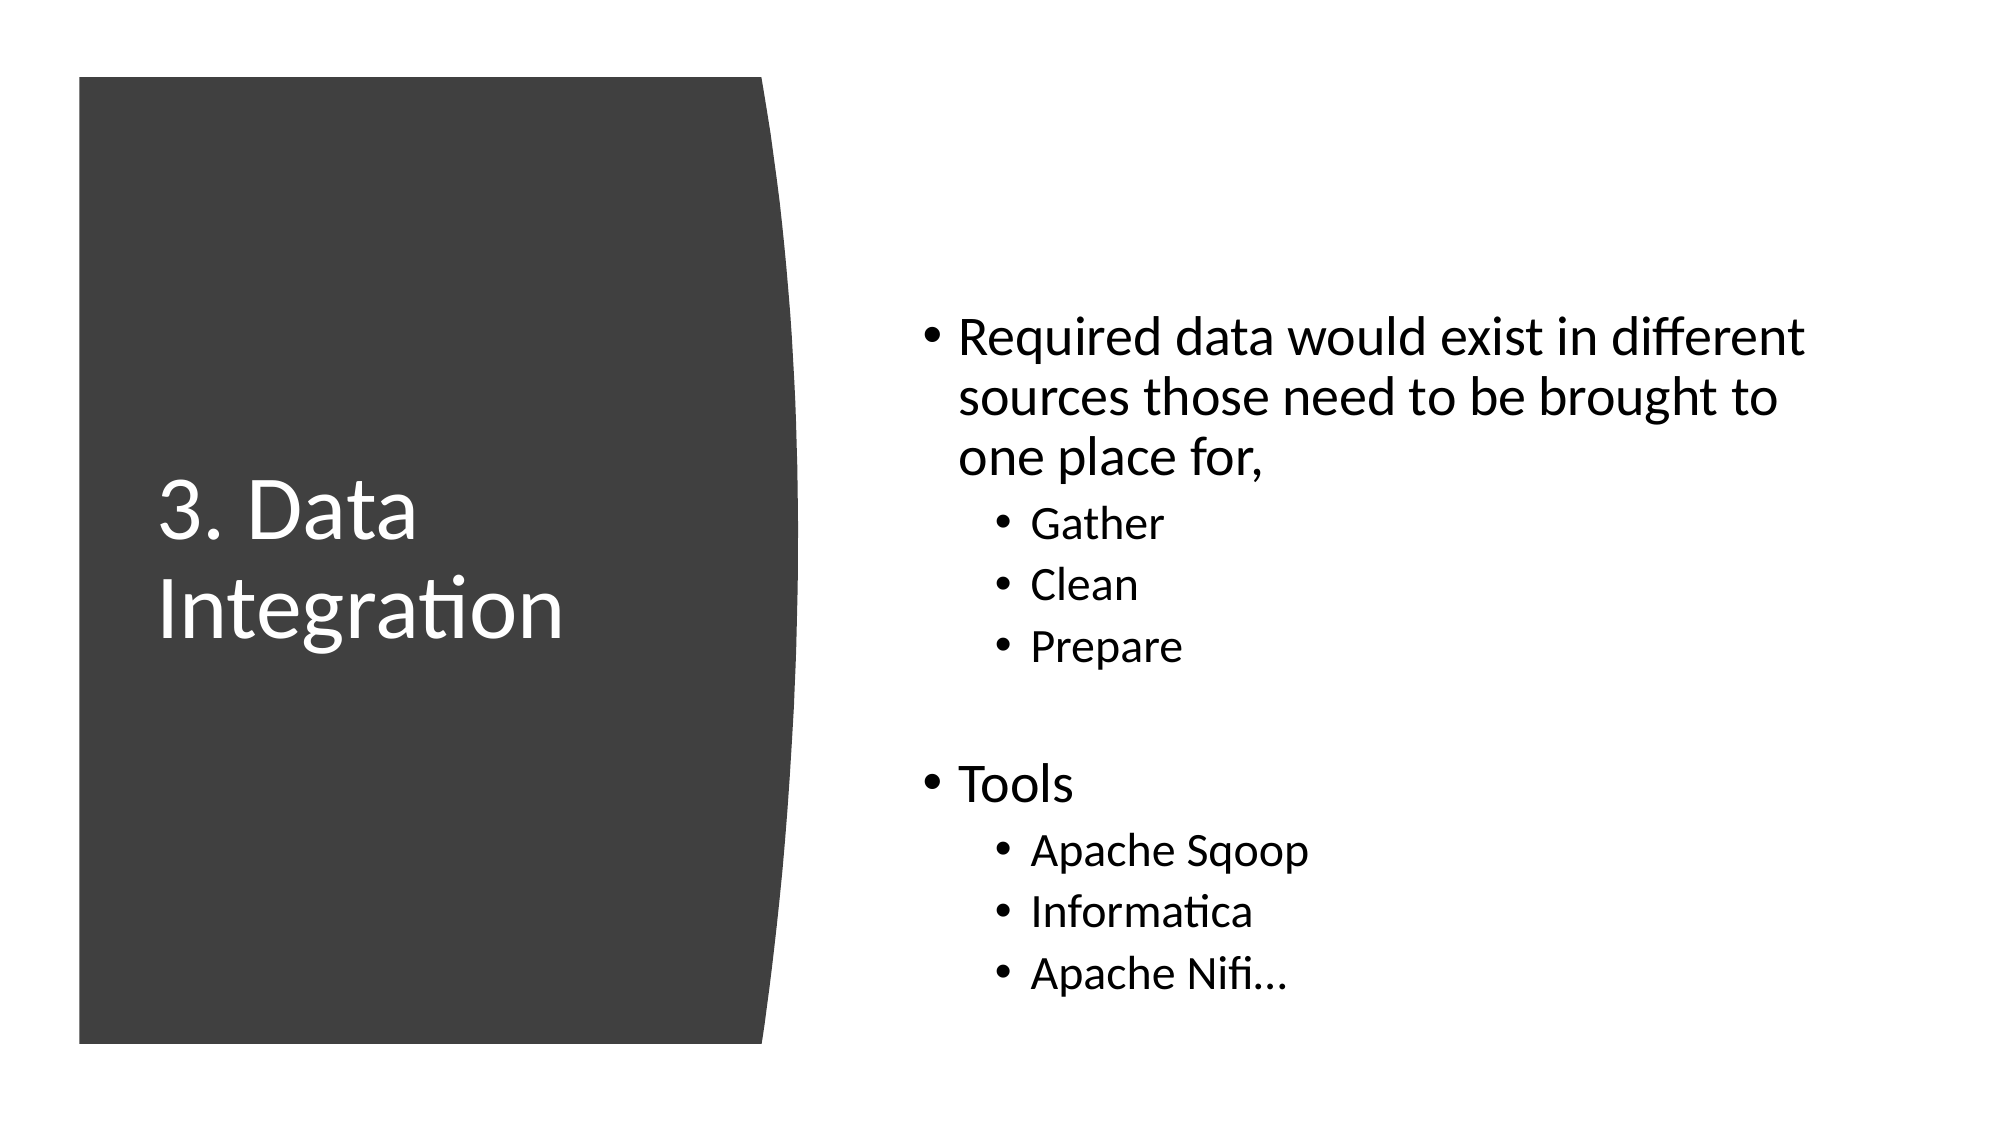

# 3. Data Integration
Required data would exist in different sources those need to be brought to one place for,
Gather
Clean
Prepare

Tools
Apache Sqoop
Informatica
Apache Nifi…